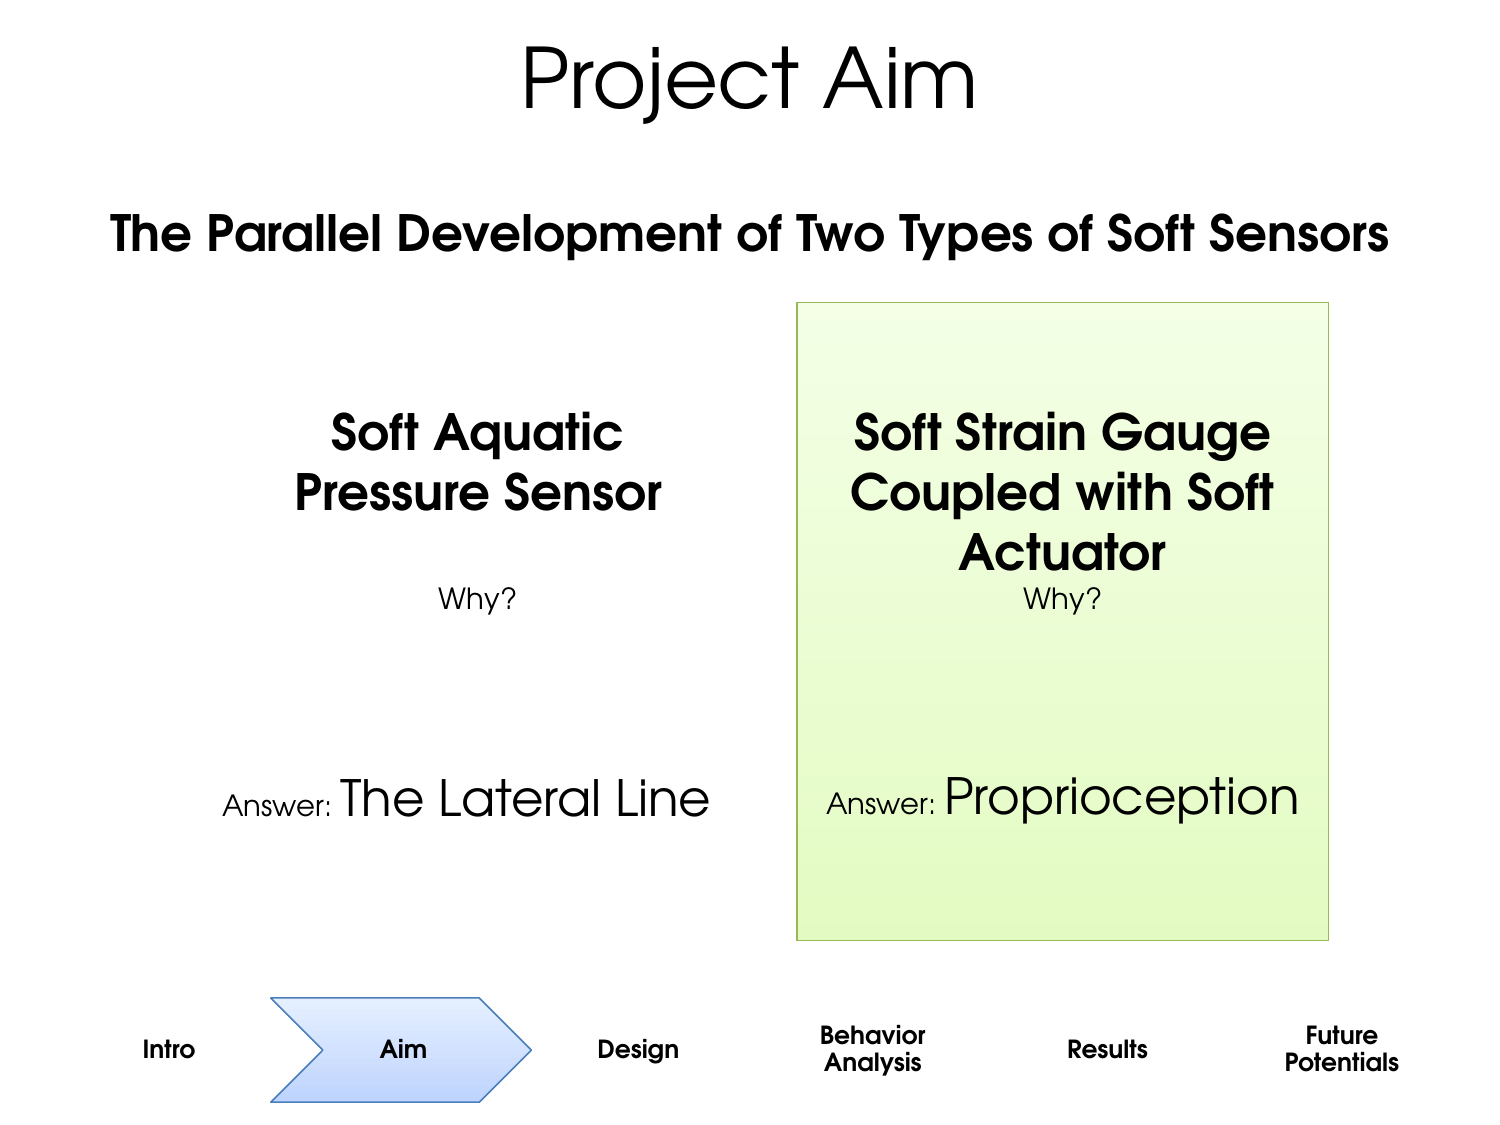

Project Aim
The Parallel Development of Two Types of Soft Sensors

Soft Aquatic Pressure Sensor

Why?

Soft Strain Gauge Coupled with Soft Actuator
Why?

Answer: Proprioception

Answer: The Lateral Line

Intro
Aim
Design
Behavior Analysis
Results
Future Potentials